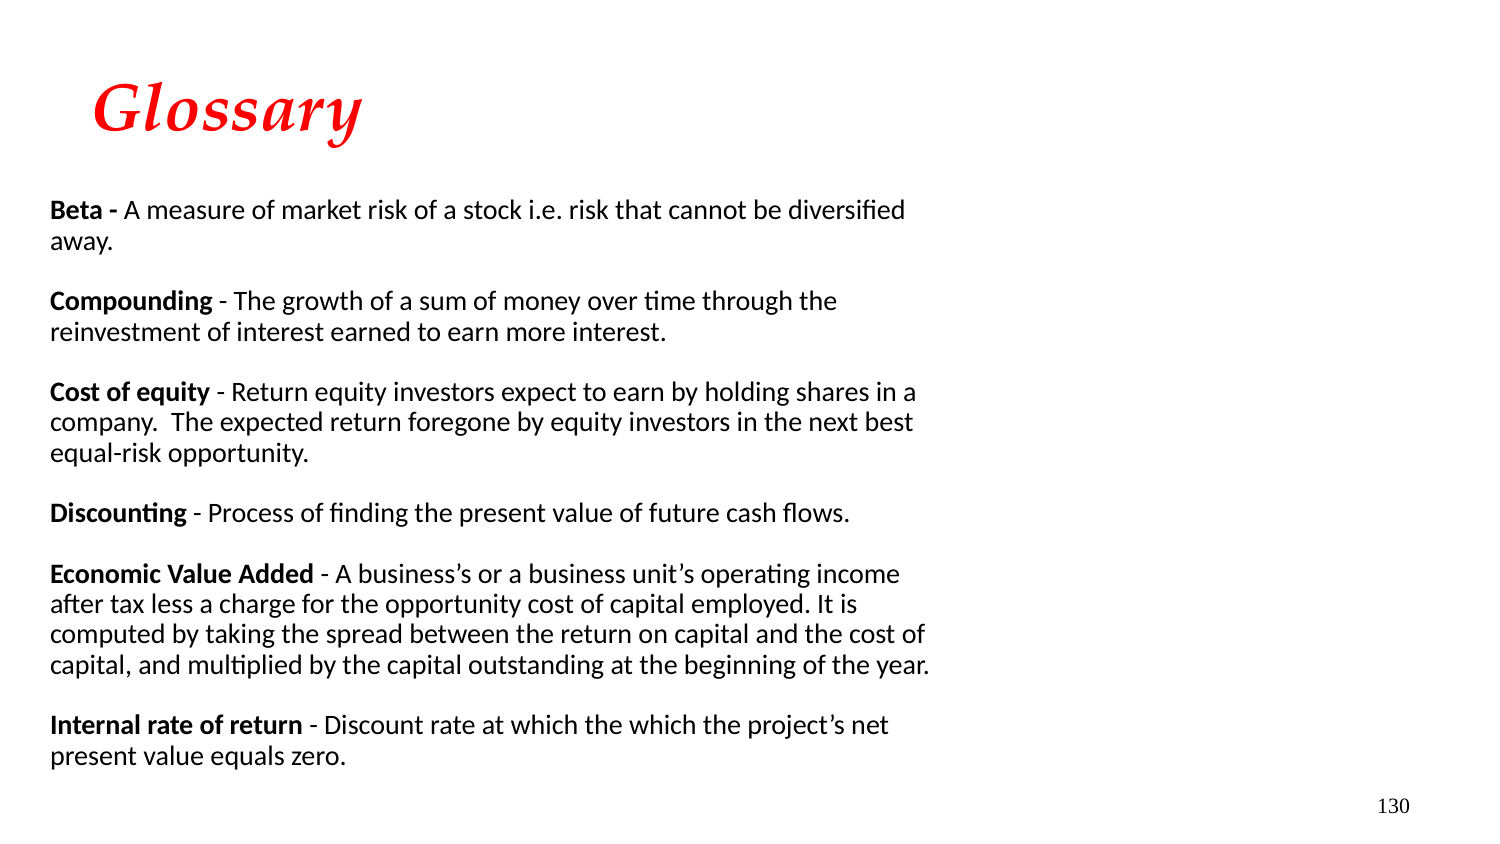

# Glossary
Beta - A measure of market risk of a stock i.e. risk that cannot be diversified away.

Compounding - The growth of a sum of money over time through the reinvestment of interest earned to earn more interest.

Cost of equity - Return equity investors expect to earn by holding shares in a company.  The expected return foregone by equity investors in the next best equal-risk opportunity.

Discounting - Process of finding the present value of future cash flows.

Economic Value Added - A business’s or a business unit’s operating income after tax less a charge for the opportunity cost of capital employed. It is computed by taking the spread between the return on capital and the cost of capital, and multiplied by the capital outstanding at the beginning of the year.

Internal rate of return - Discount rate at which the which the project’s net present value equals zero.
130